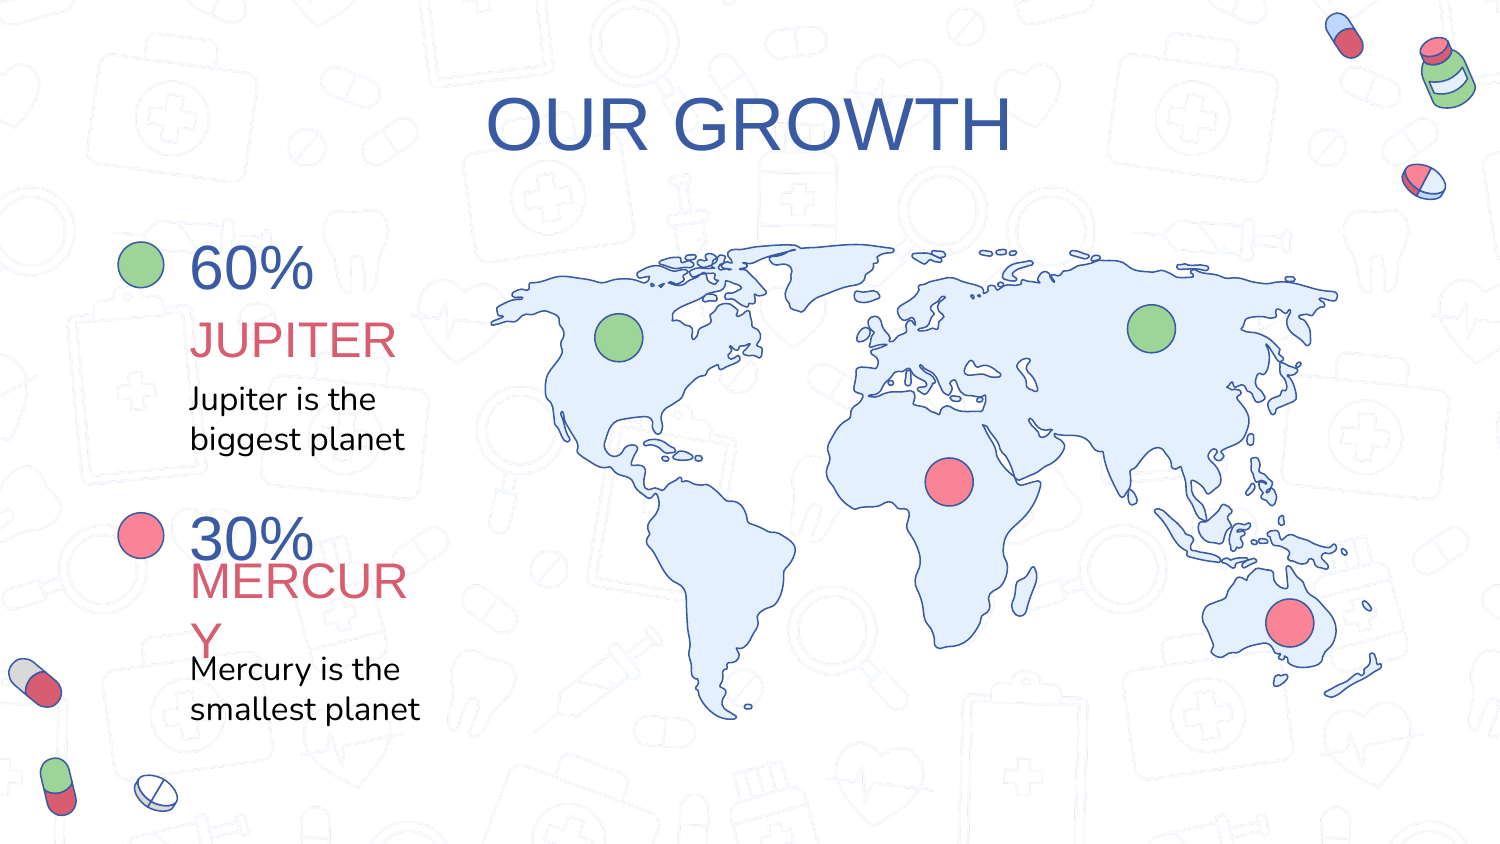

# OUR GROWTH
60%

JUPITER

Jupiter is the biggest planet

30%

MERCURY

Mercury is the smallest planet